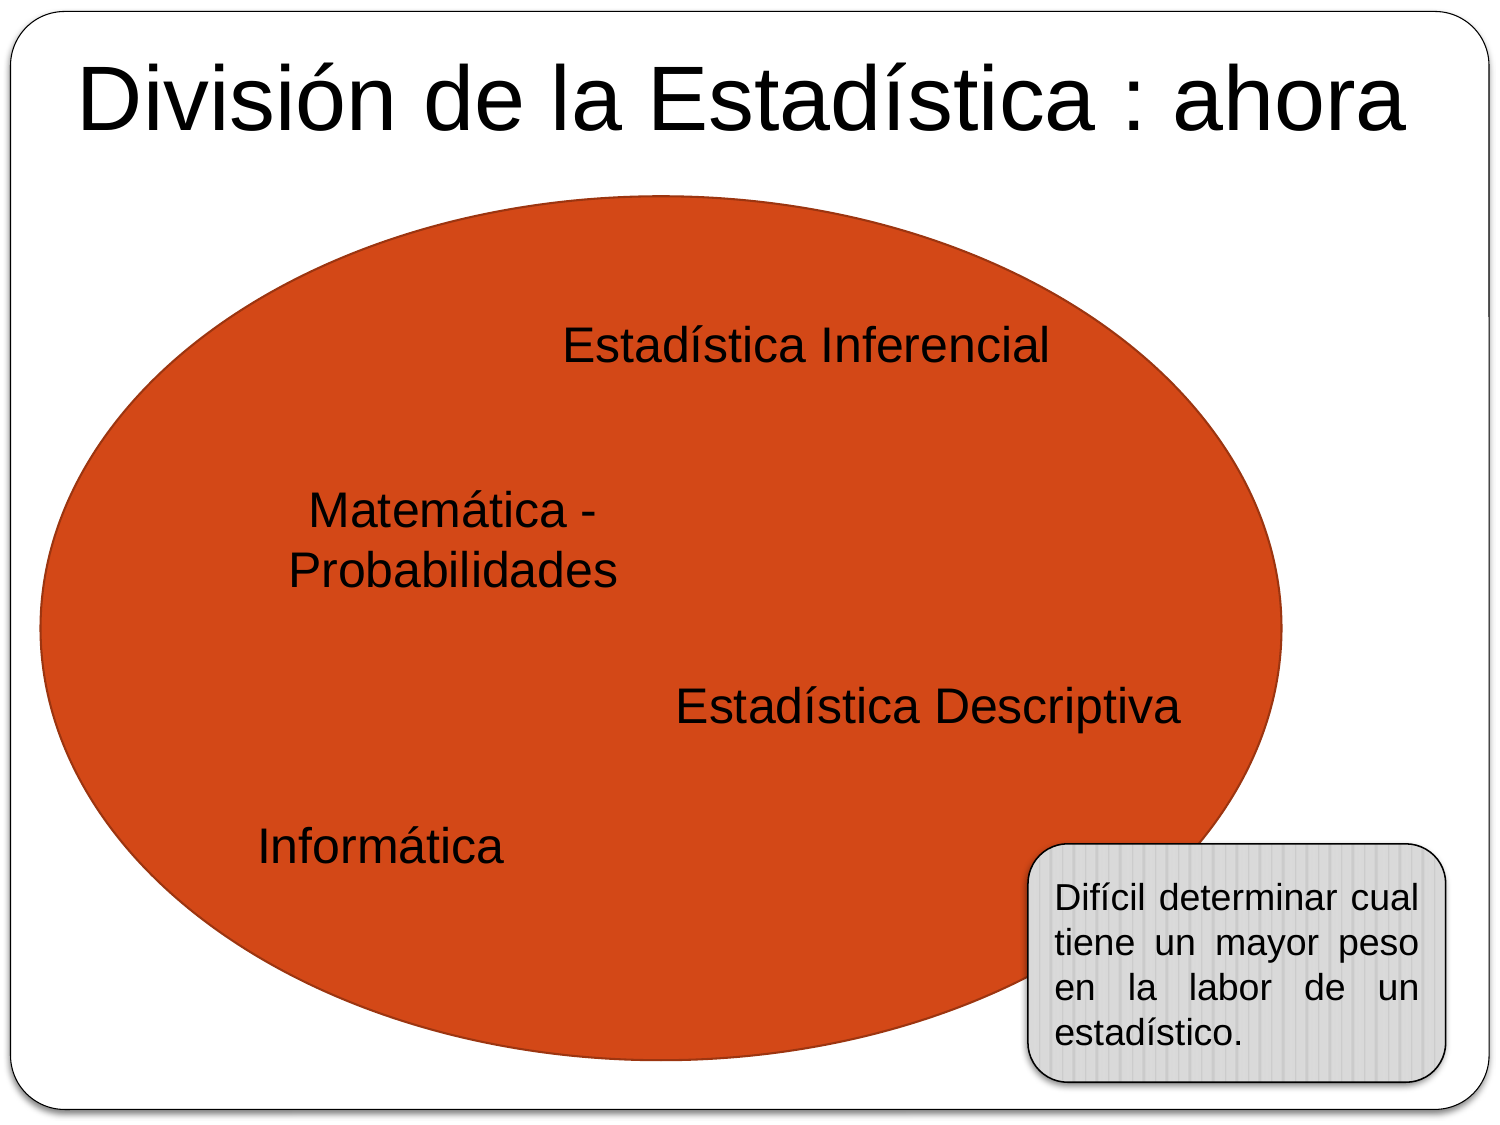

División de la Estadística : ahora

Estadística Inferencial
Matemática -Probabilidades
Estadística Descriptiva
Informática
Difícil determinar cual tiene un mayor peso en la labor de un estadístico.